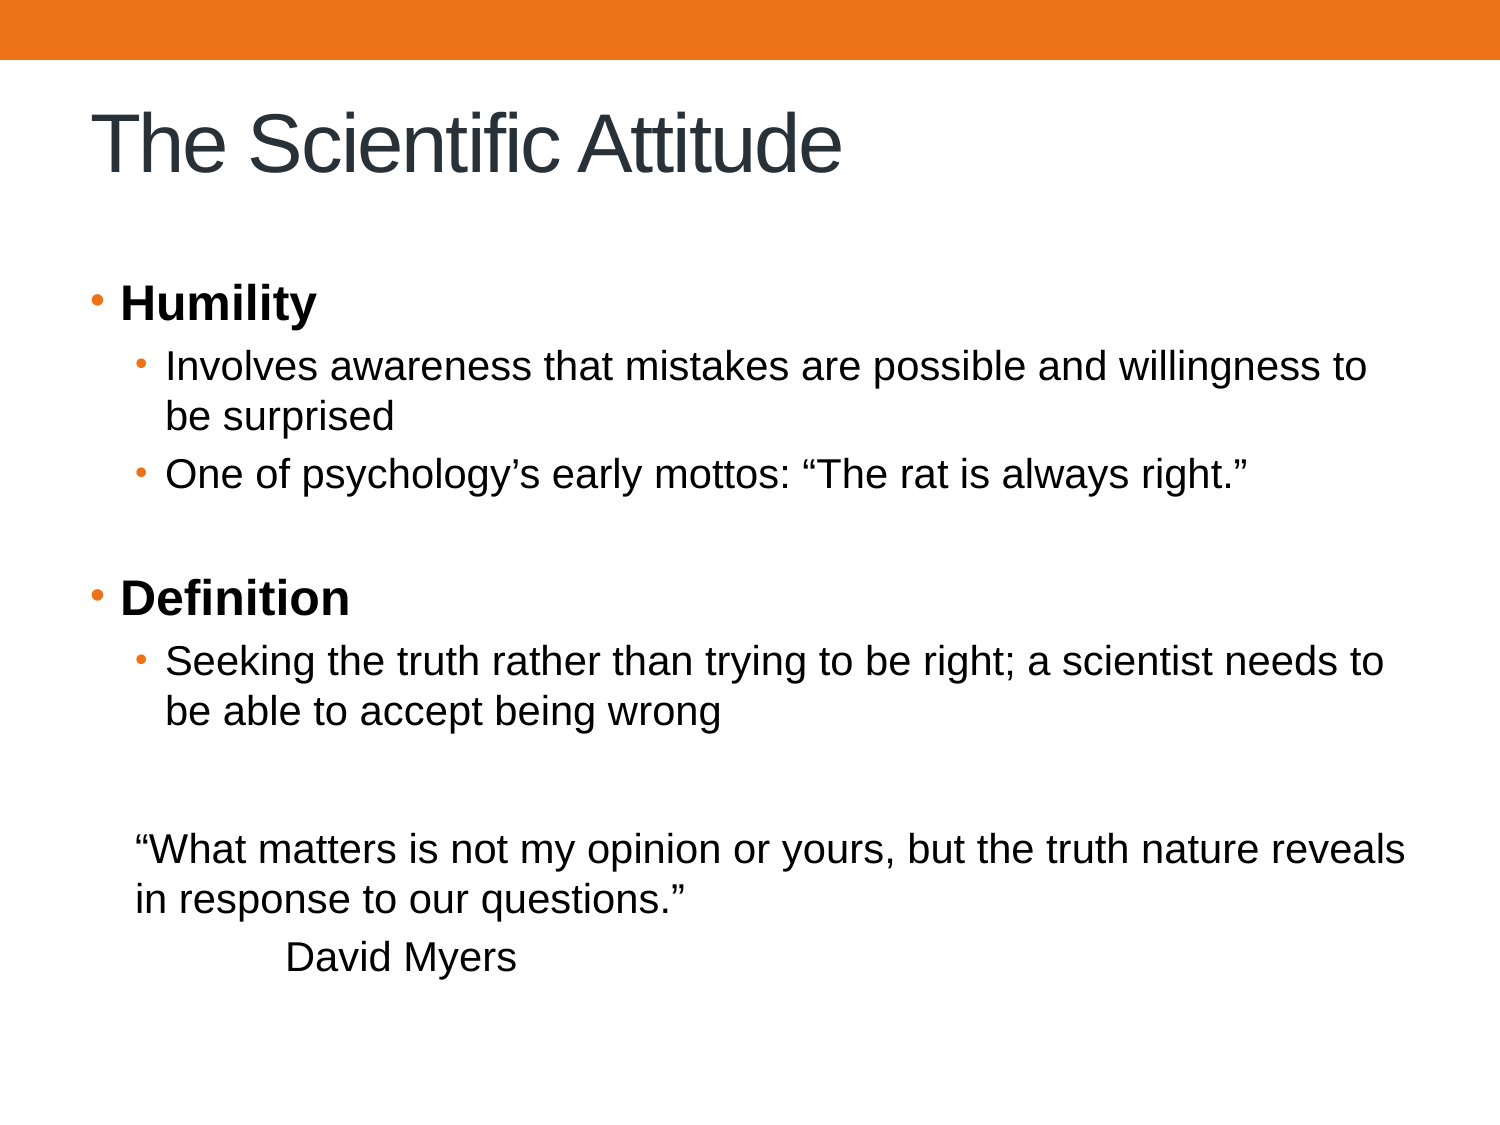

# The Scientific Attitude
Humility
Involves awareness that mistakes are possible and willingness to be surprised
One of psychology’s early mottos: “The rat is always right.”

Definition
Seeking the truth rather than trying to be right; a scientist needs to be able to accept being wrong

“What matters is not my opinion or yours, but the truth nature reveals in response to our questions.”
	David Myers